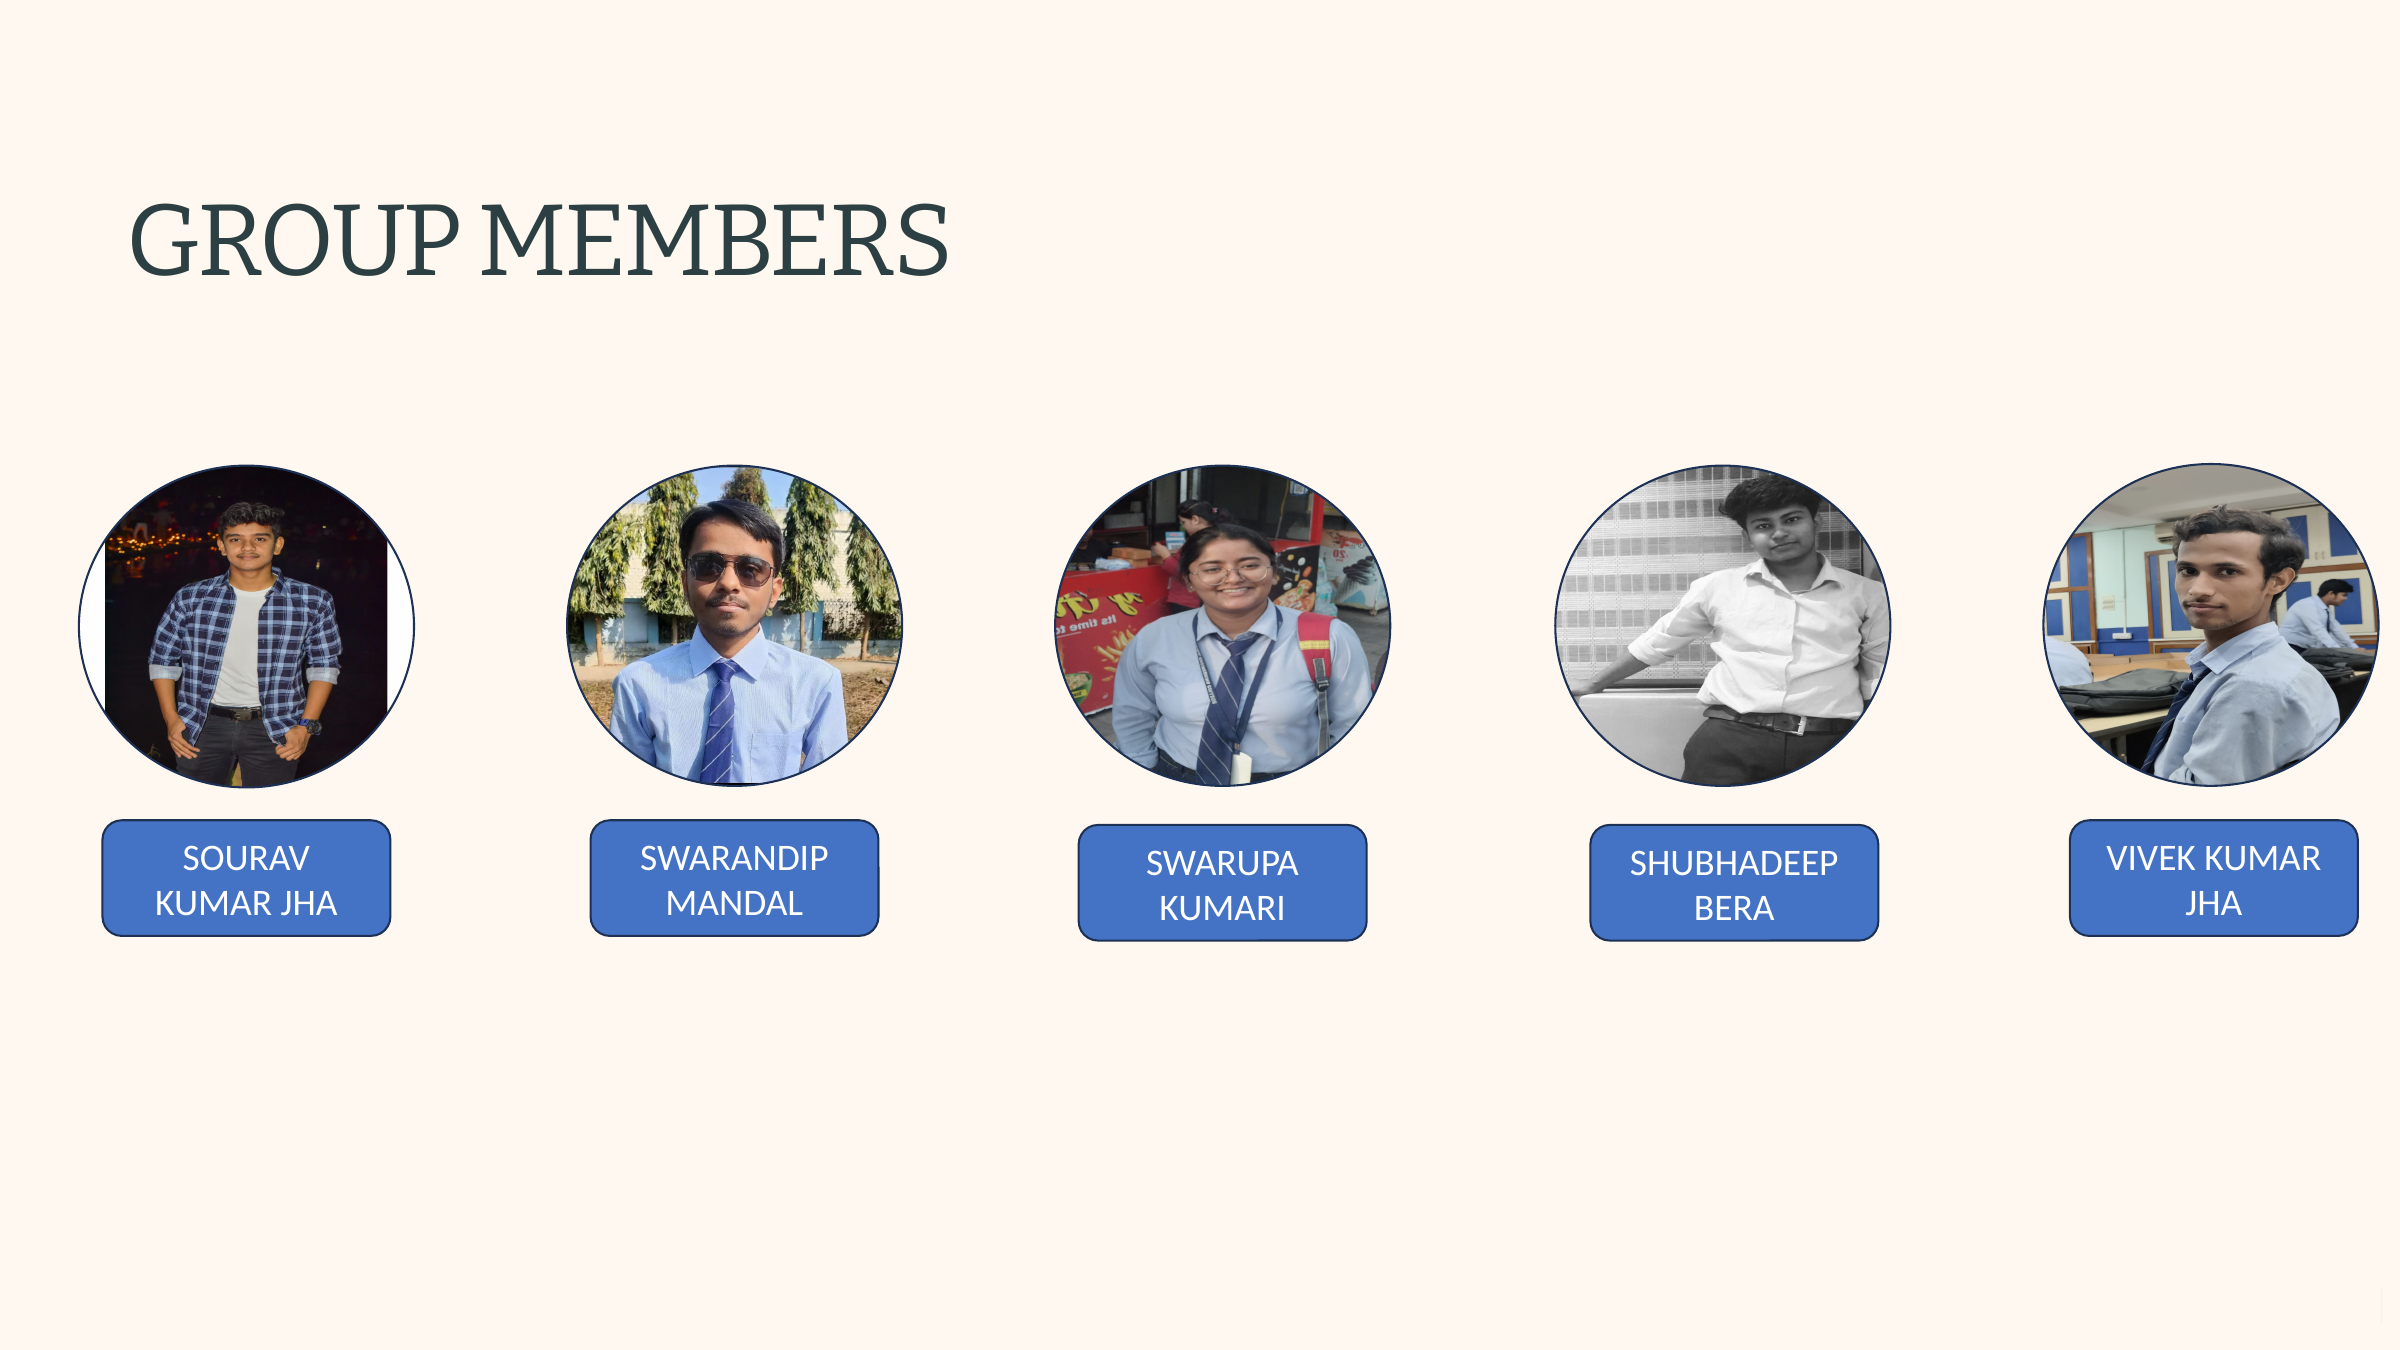

GROUP MEMBERS

SOURAV KUMAR JHA
SWARANDIP MANDAL
VIVEK KUMAR JHA
SWARUPA KUMARI
SHUBHADEEP BERA